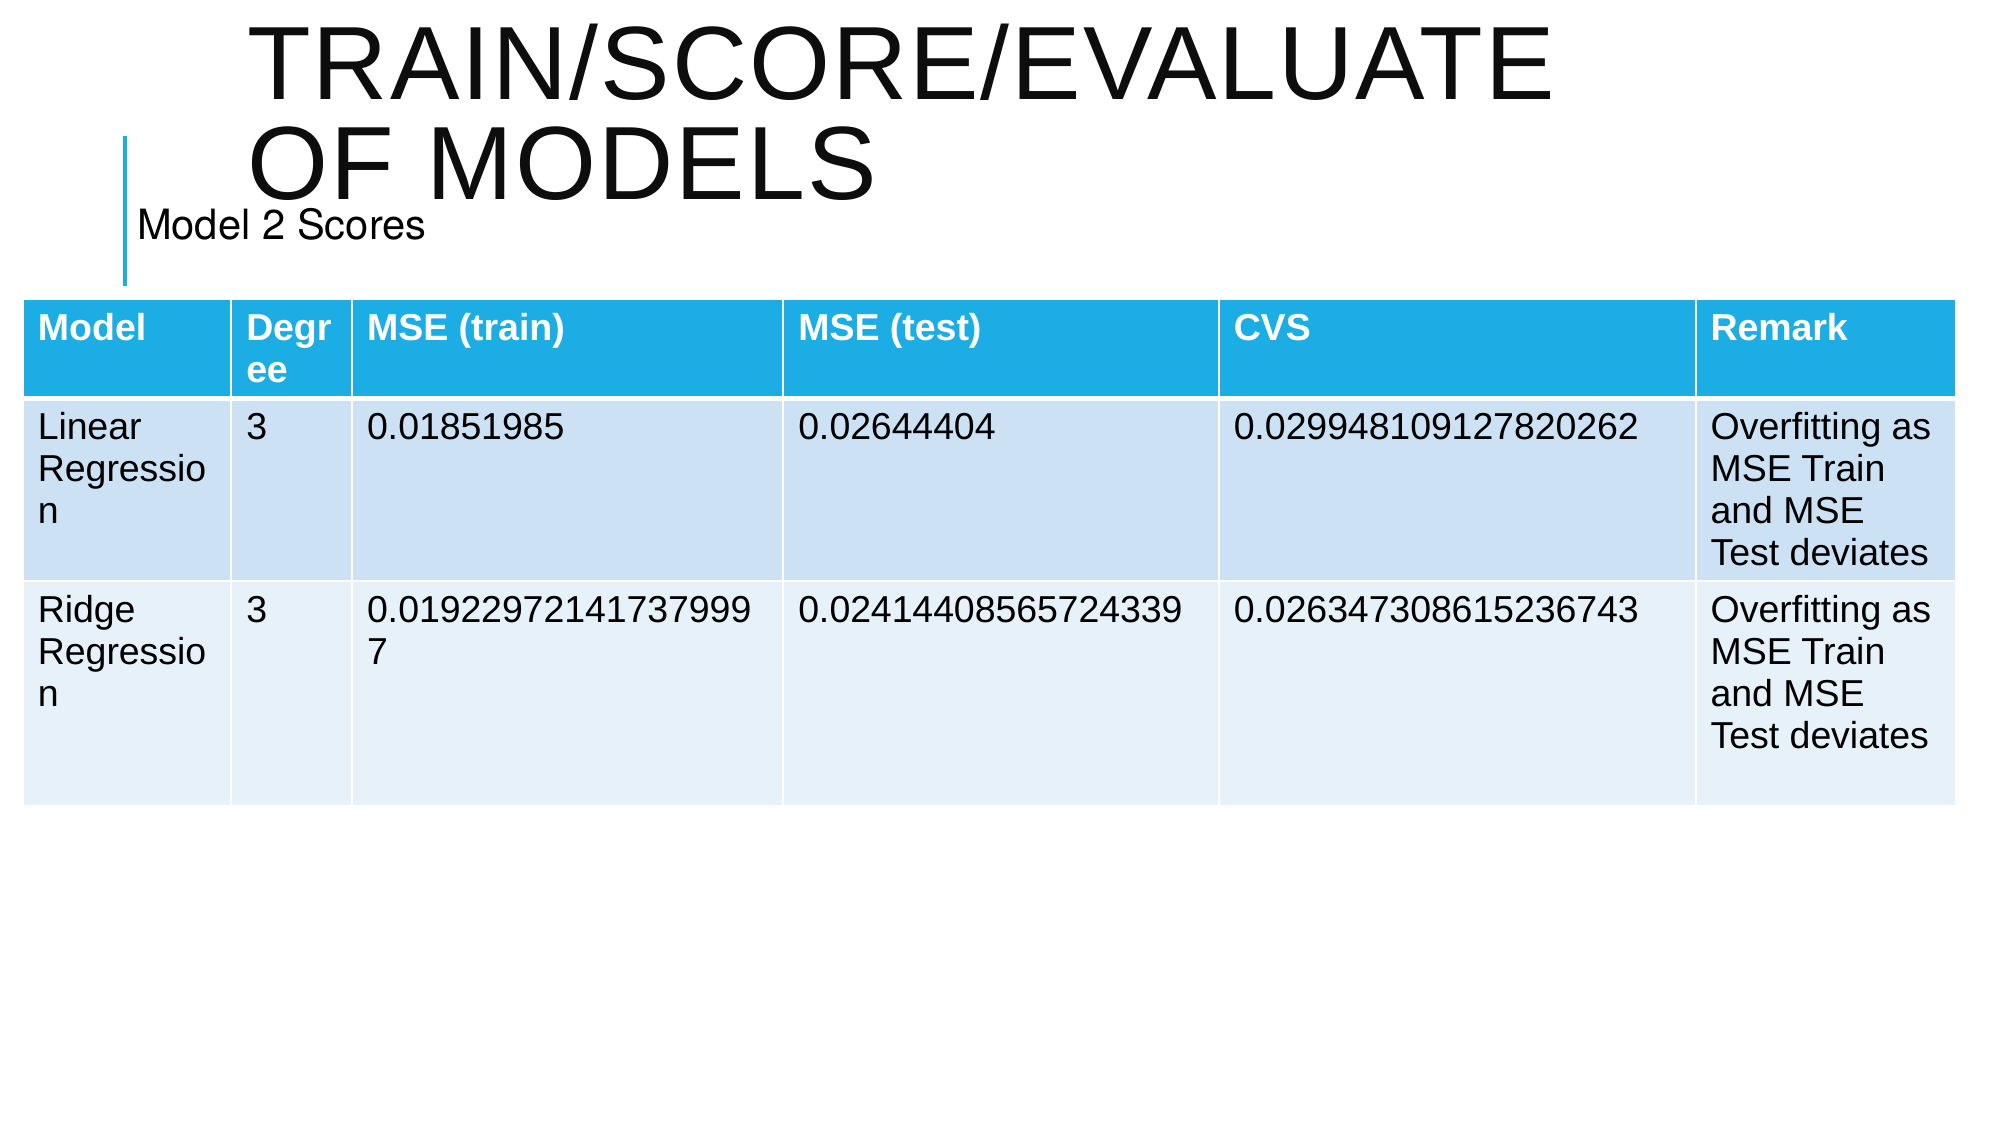

# Train/score/evaluate of models
Model 2 Scores
| Model | Degree | MSE (train) | MSE (test) | CVS | Remark |
| --- | --- | --- | --- | --- | --- |
| Linear Regression | 3 | 0.01851985 | 0.02644404 | 0.029948109127820262 | Overfitting as MSE Train and MSE Test deviates |
| Ridge Regression | 3 | 0.019229721417379997 | 0.02414408565724339 | 0.026347308615236743 | Overfitting as MSE Train and MSE Test deviates |